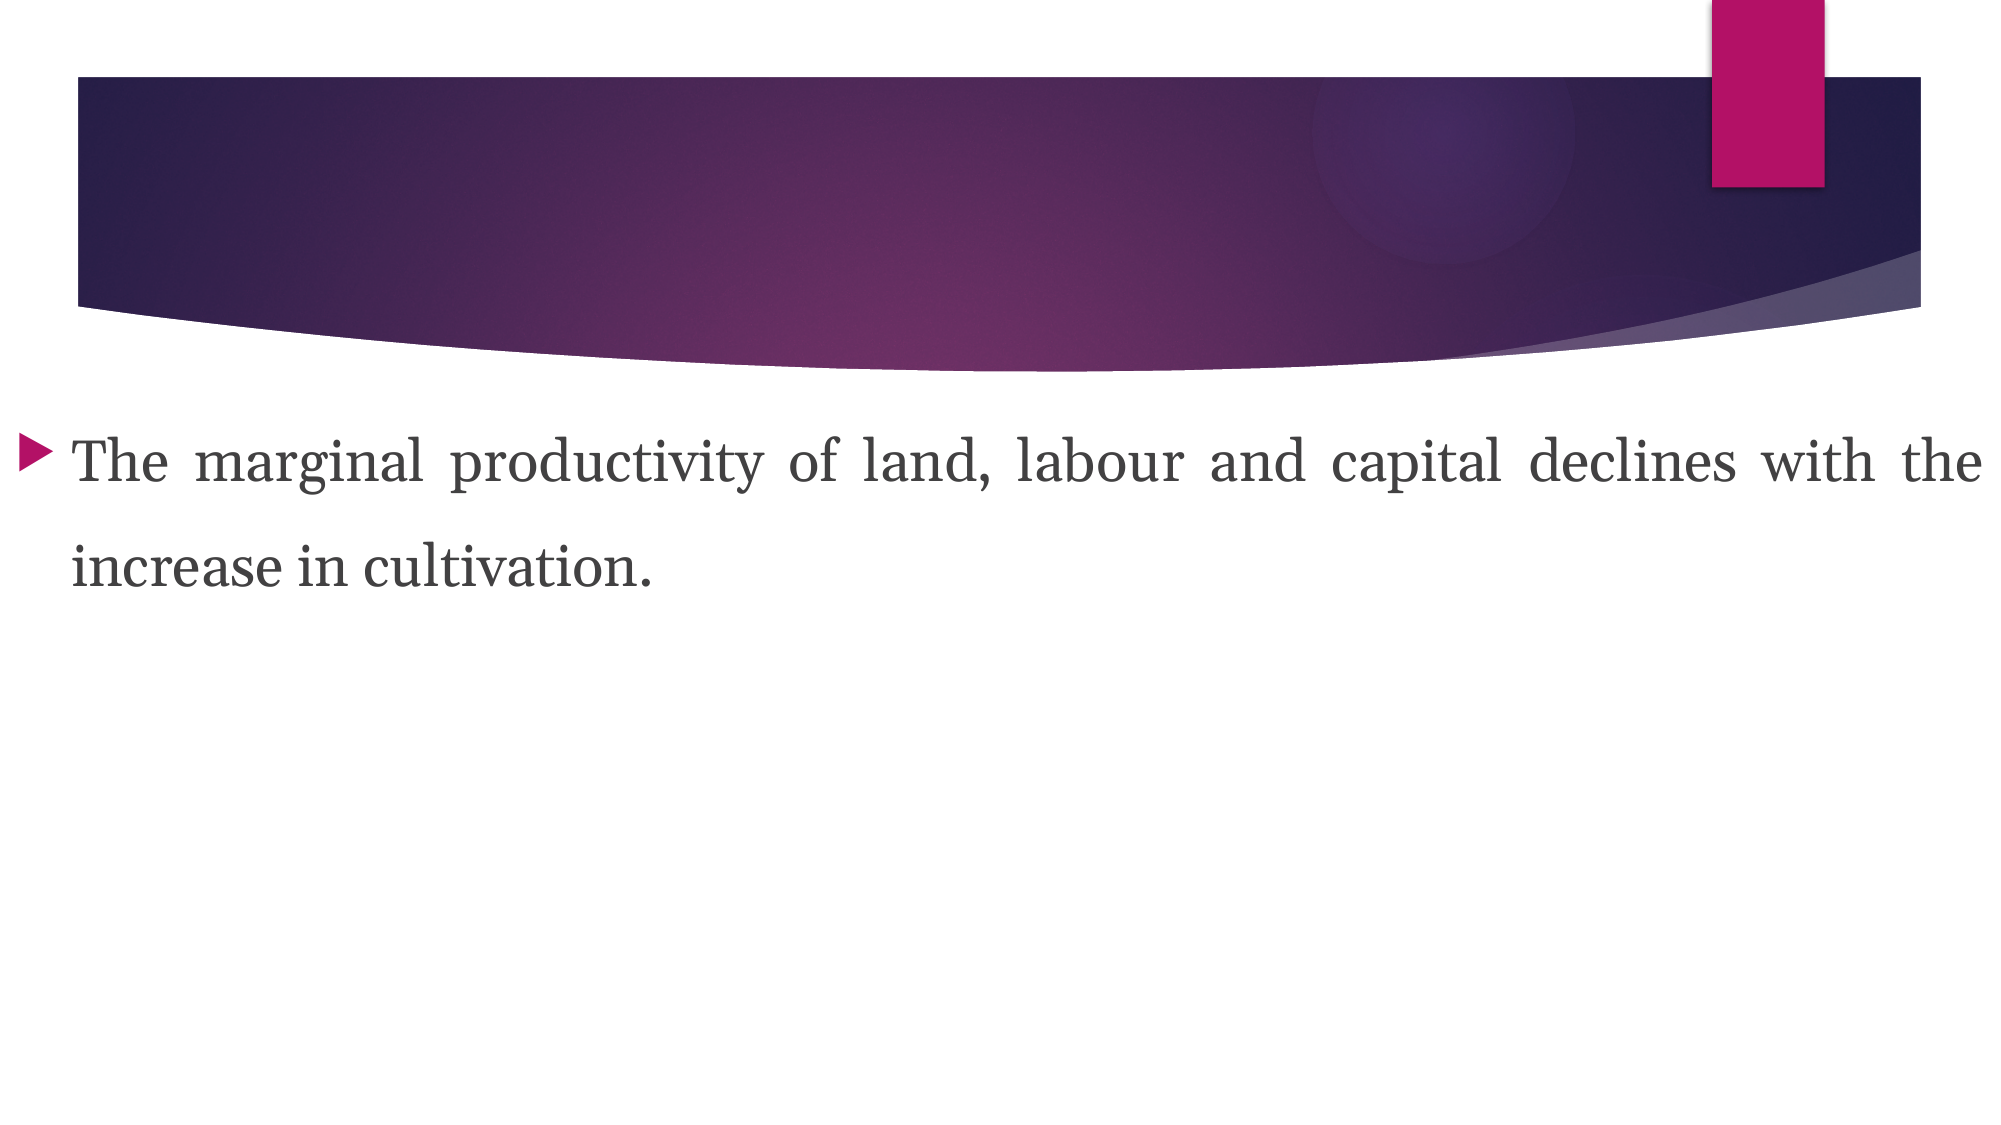

#
The marginal productivity of land, labour and capital declines with the increase in cultivation.